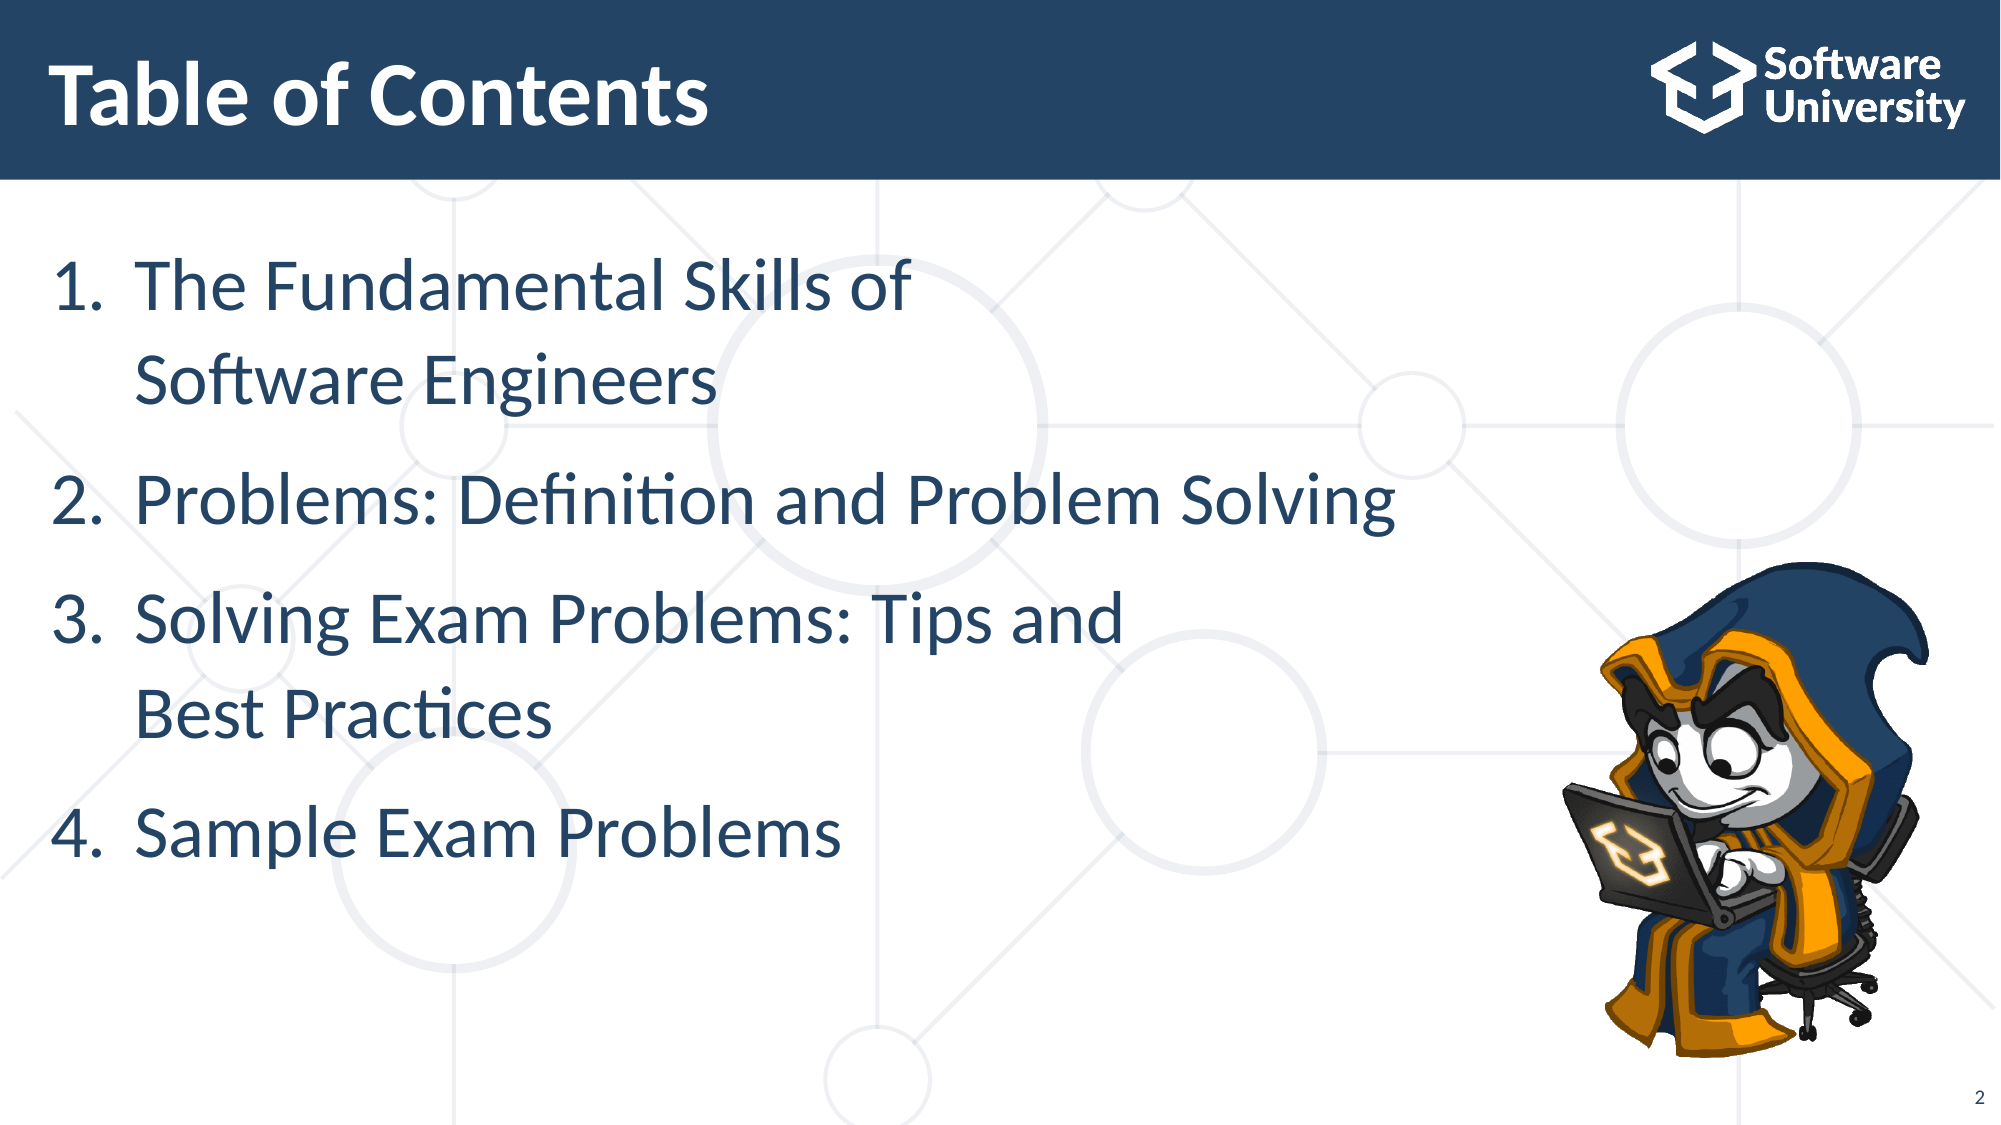

# Table of Contents
The Fundamental Skills of
Software Engineers
Problems: Definition and Problem Solving
Solving Exam Problems: Tips and
Best Practices
Sample Exam Problems
2